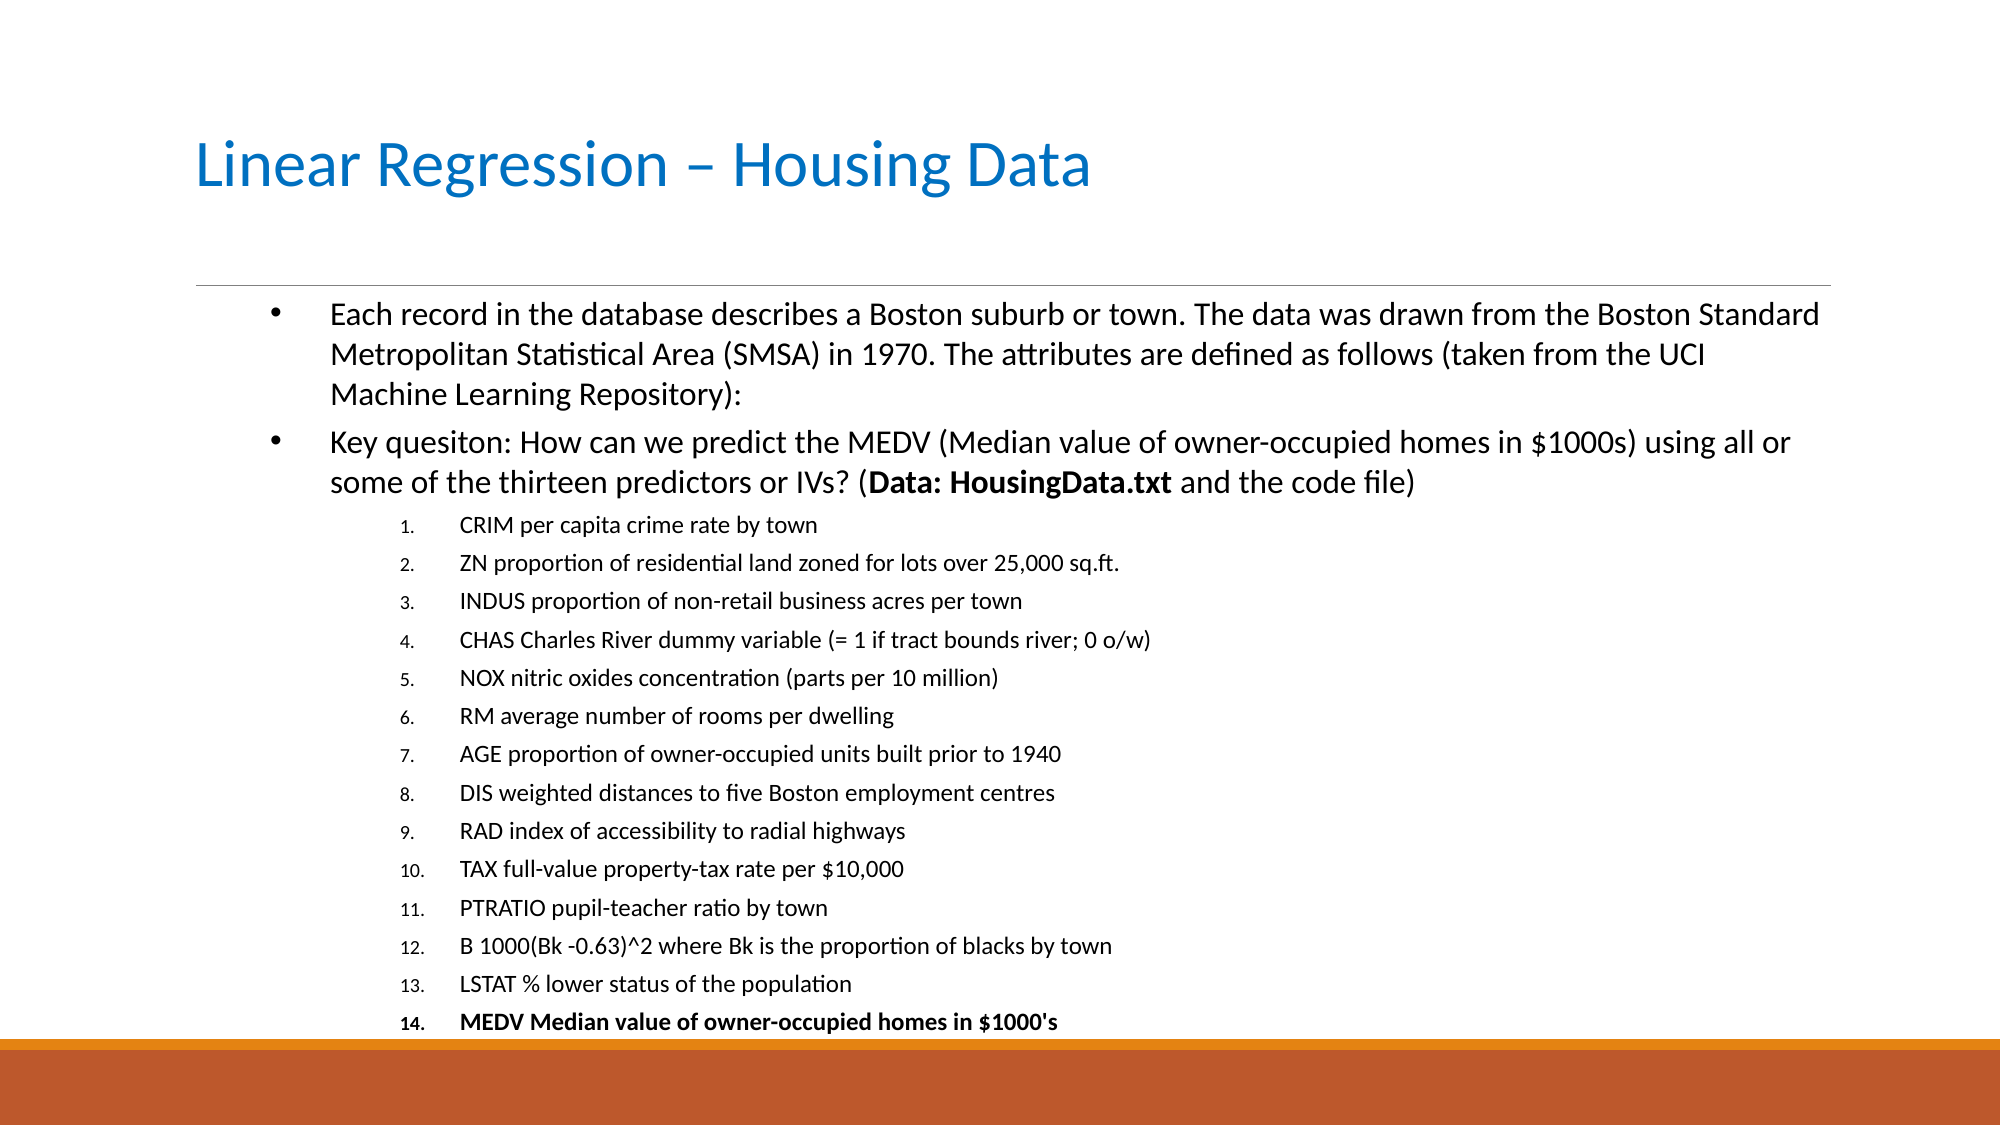

# Linear Regression – Housing Data
Each record in the database describes a Boston suburb or town. The data was drawn from the Boston Standard Metropolitan Statistical Area (SMSA) in 1970. The attributes are defined as follows (taken from the UCI Machine Learning Repository):
Key quesiton: How can we predict the MEDV (Median value of owner-occupied homes in $1000s) using all or some of the thirteen predictors or IVs? (Data: HousingData.txt and the code file)
CRIM per capita crime rate by town
ZN proportion of residential land zoned for lots over 25,000 sq.ft.
INDUS proportion of non-retail business acres per town
CHAS Charles River dummy variable (= 1 if tract bounds river; 0 o/w)
NOX nitric oxides concentration (parts per 10 million)
RM average number of rooms per dwelling
AGE proportion of owner-occupied units built prior to 1940
DIS weighted distances to five Boston employment centres
RAD index of accessibility to radial highways
TAX full-value property-tax rate per $10,000
PTRATIO pupil-teacher ratio by town
B 1000(Bk -0.63)^2 where Bk is the proportion of blacks by town
LSTAT % lower status of the population
MEDV Median value of owner-occupied homes in $1000's